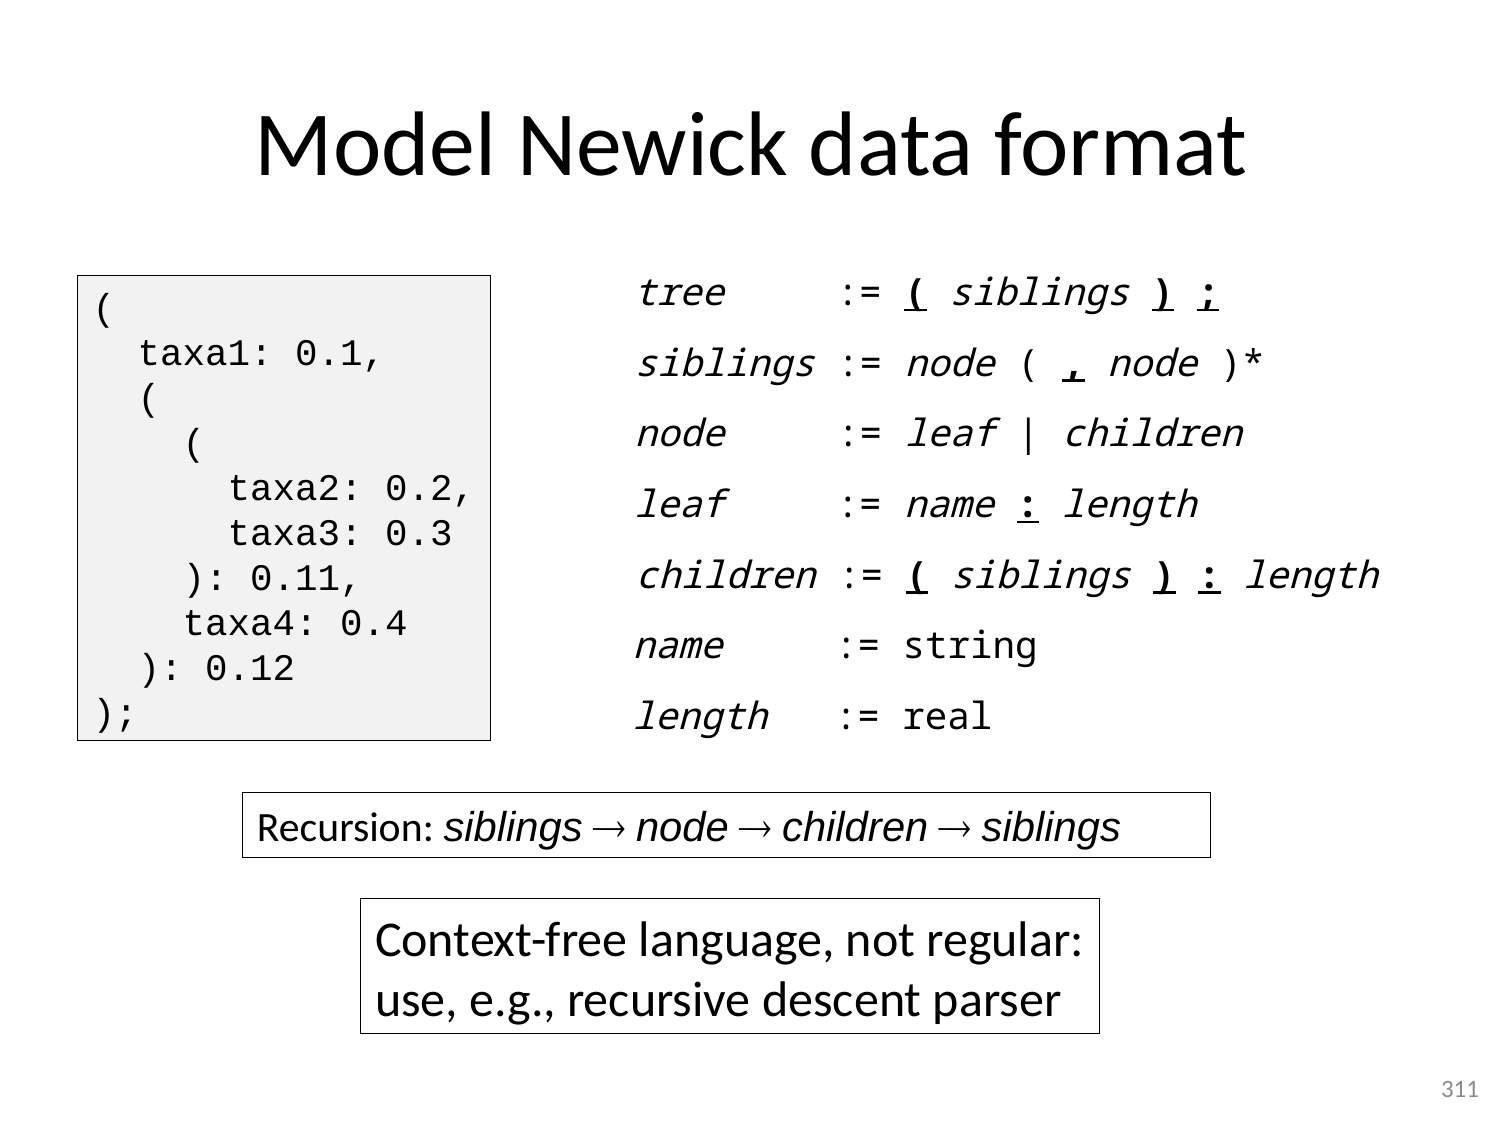

# Model Newick data format
tree     := ( siblings ) ;
(
  taxa1: 0.1,
  (
    (
      taxa2: 0.2,
      taxa3: 0.3
    ): 0.11,
    taxa4: 0.4
  ): 0.12
);
siblings := node ( , node )*
node     := leaf | children
leaf     := name : length
children := ( siblings ) : length
name     := string
length   := real
Recursion: siblings → node → children → siblings
Context-free language, not regular:
use, e.g., recursive descent parser
311